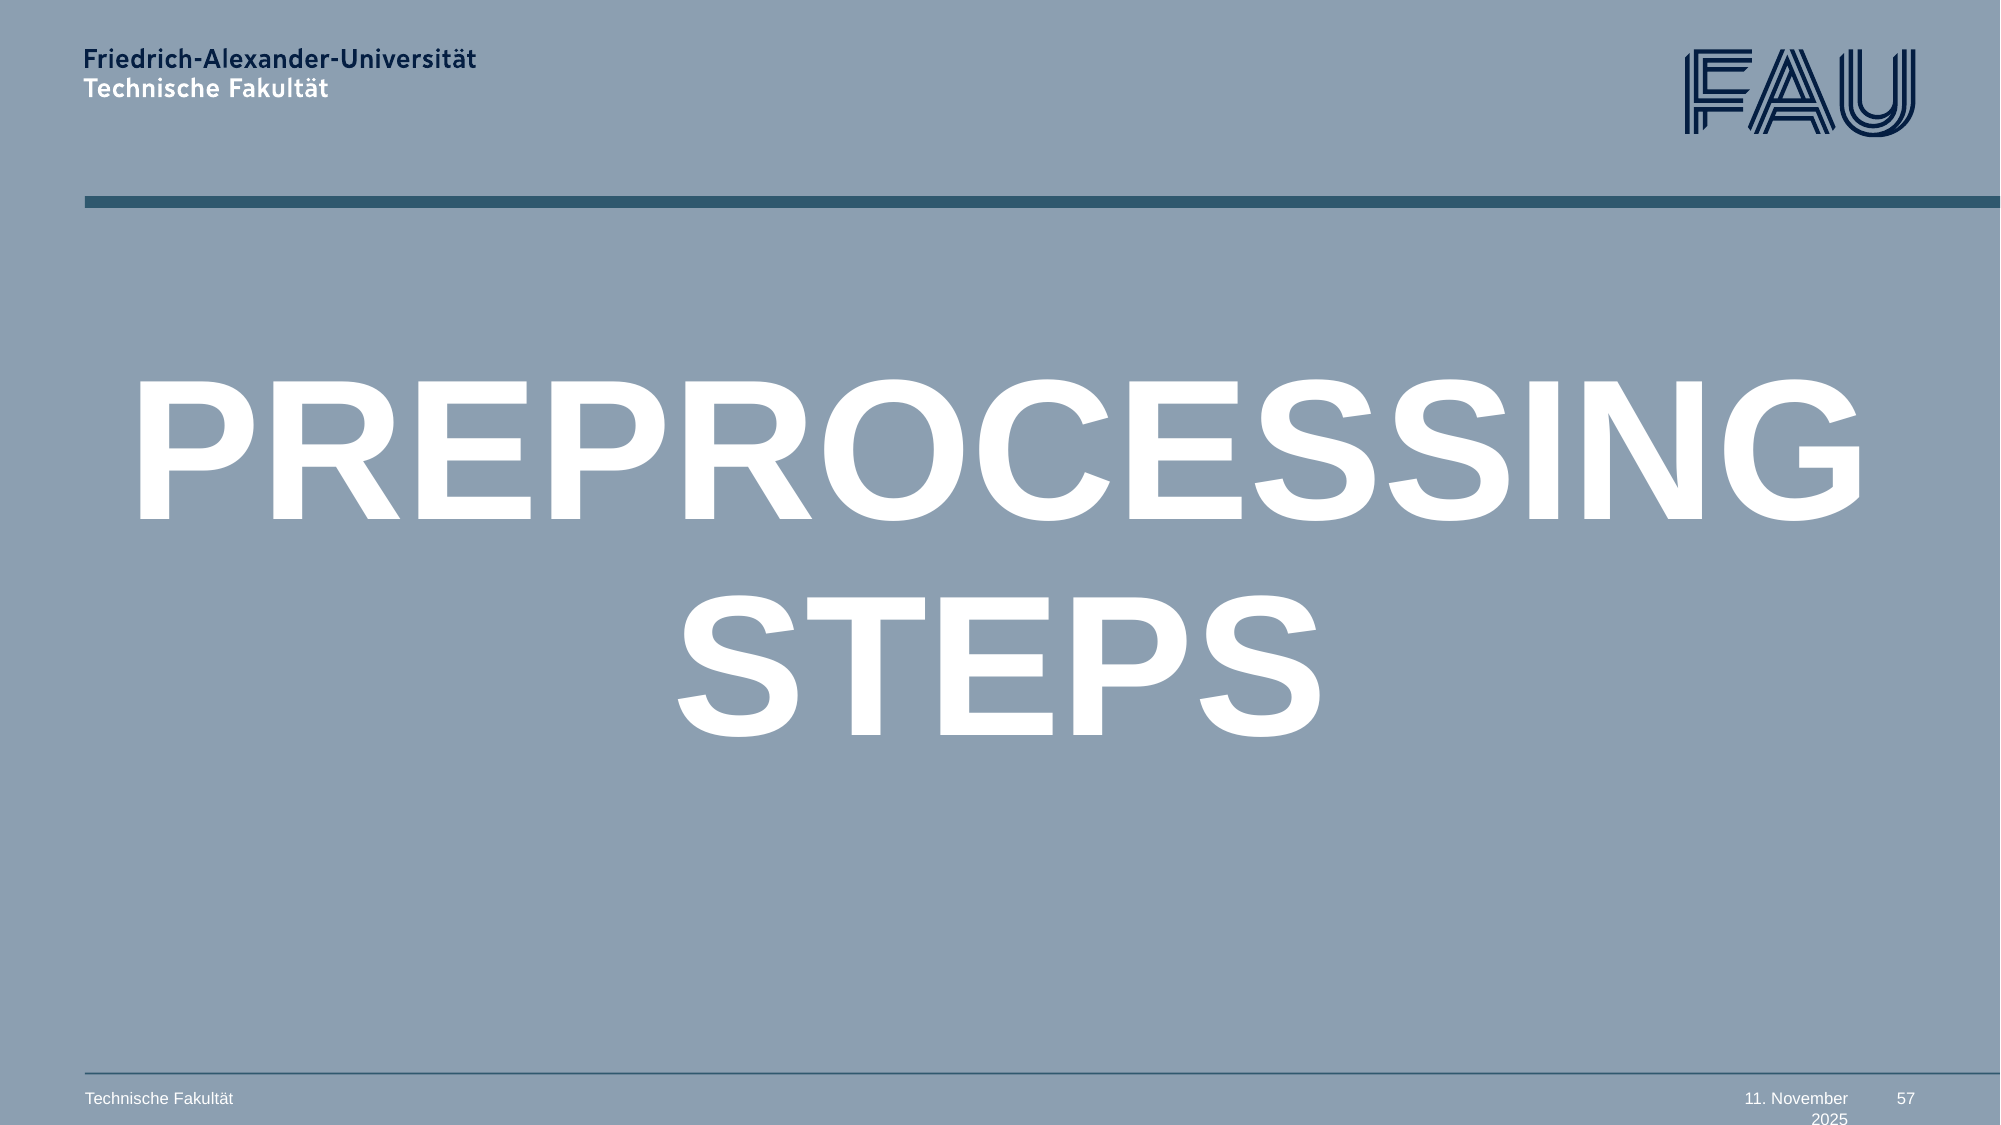

# PREPROCESSING STEPS
Technische Fakultät
11. November 2025
57